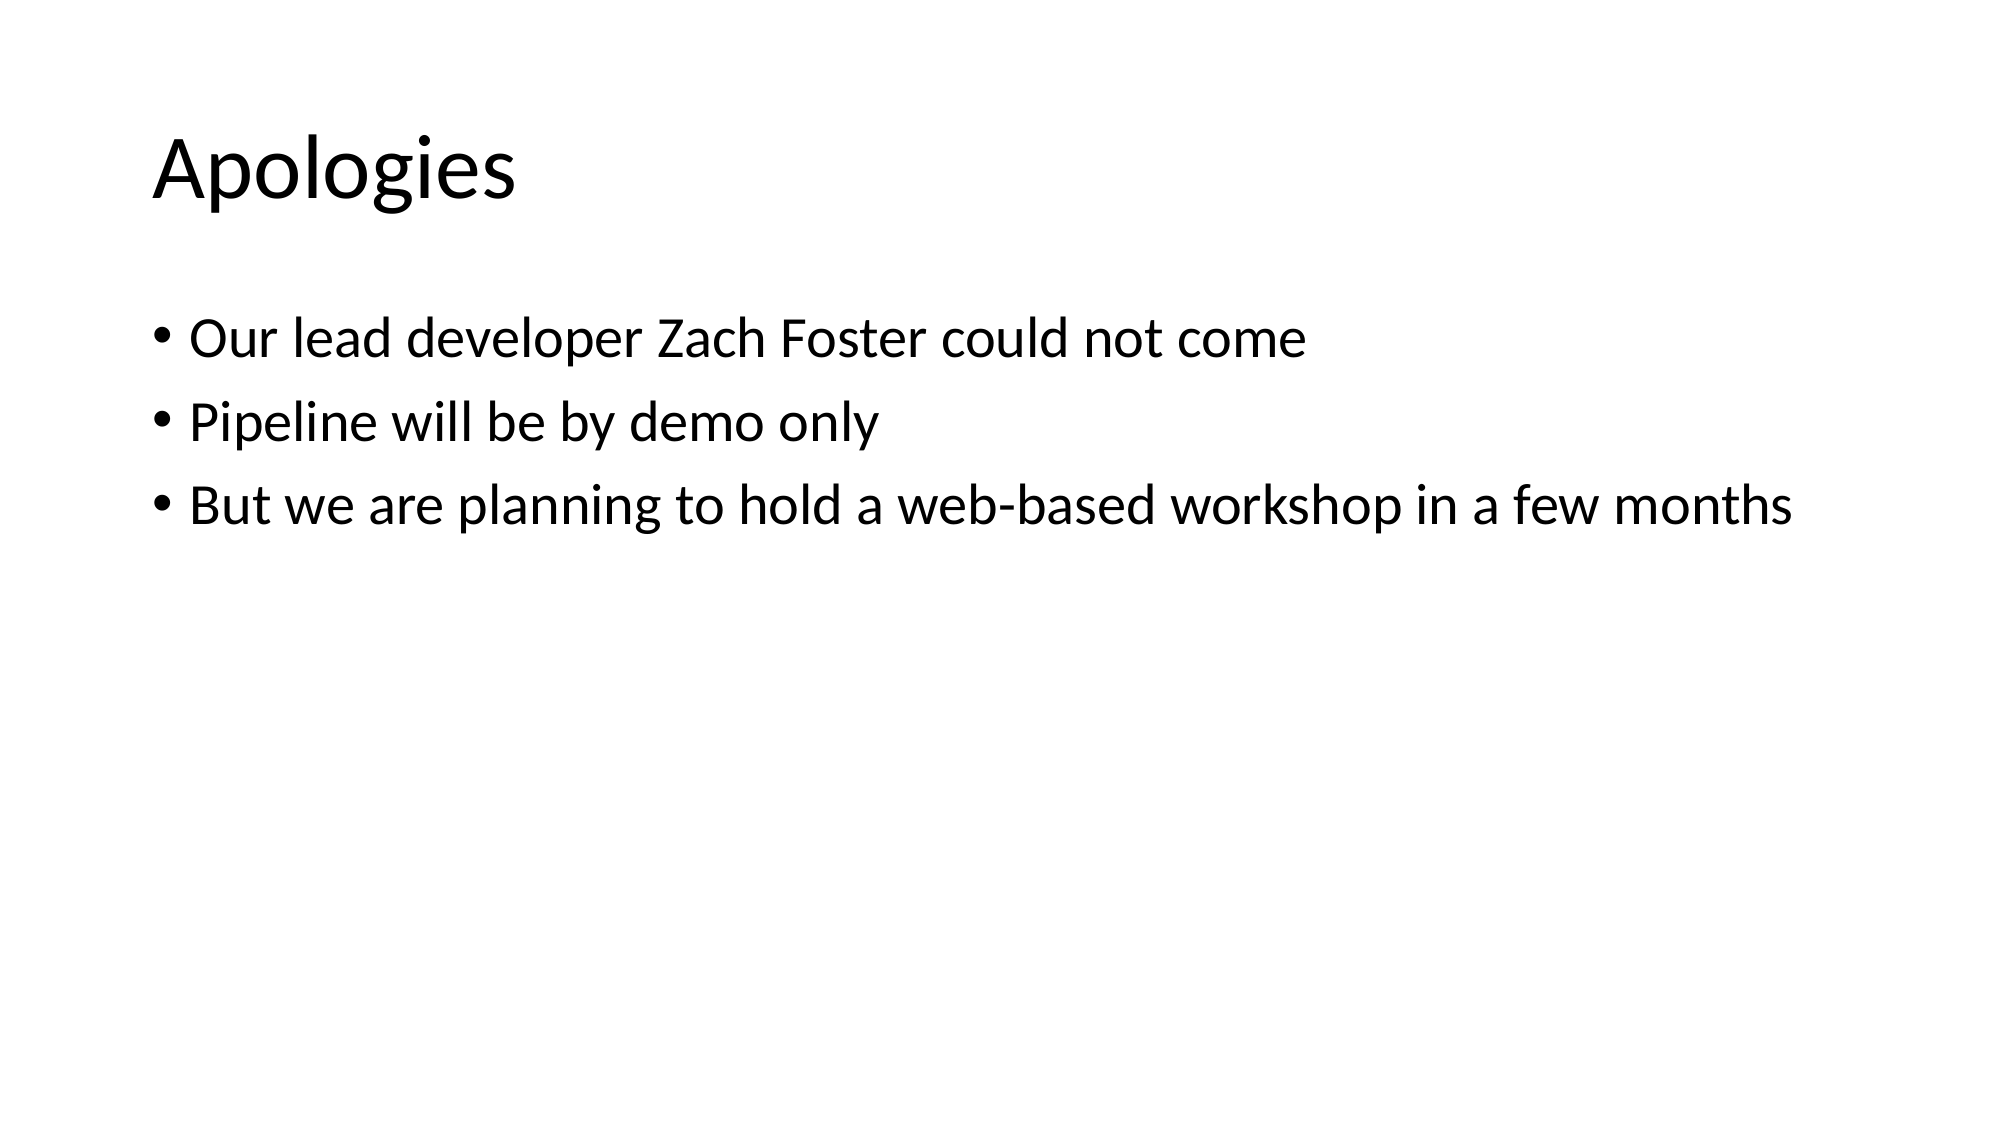

# Apologies
Our lead developer Zach Foster could not come
Pipeline will be by demo only
But we are planning to hold a web-based workshop in a few months